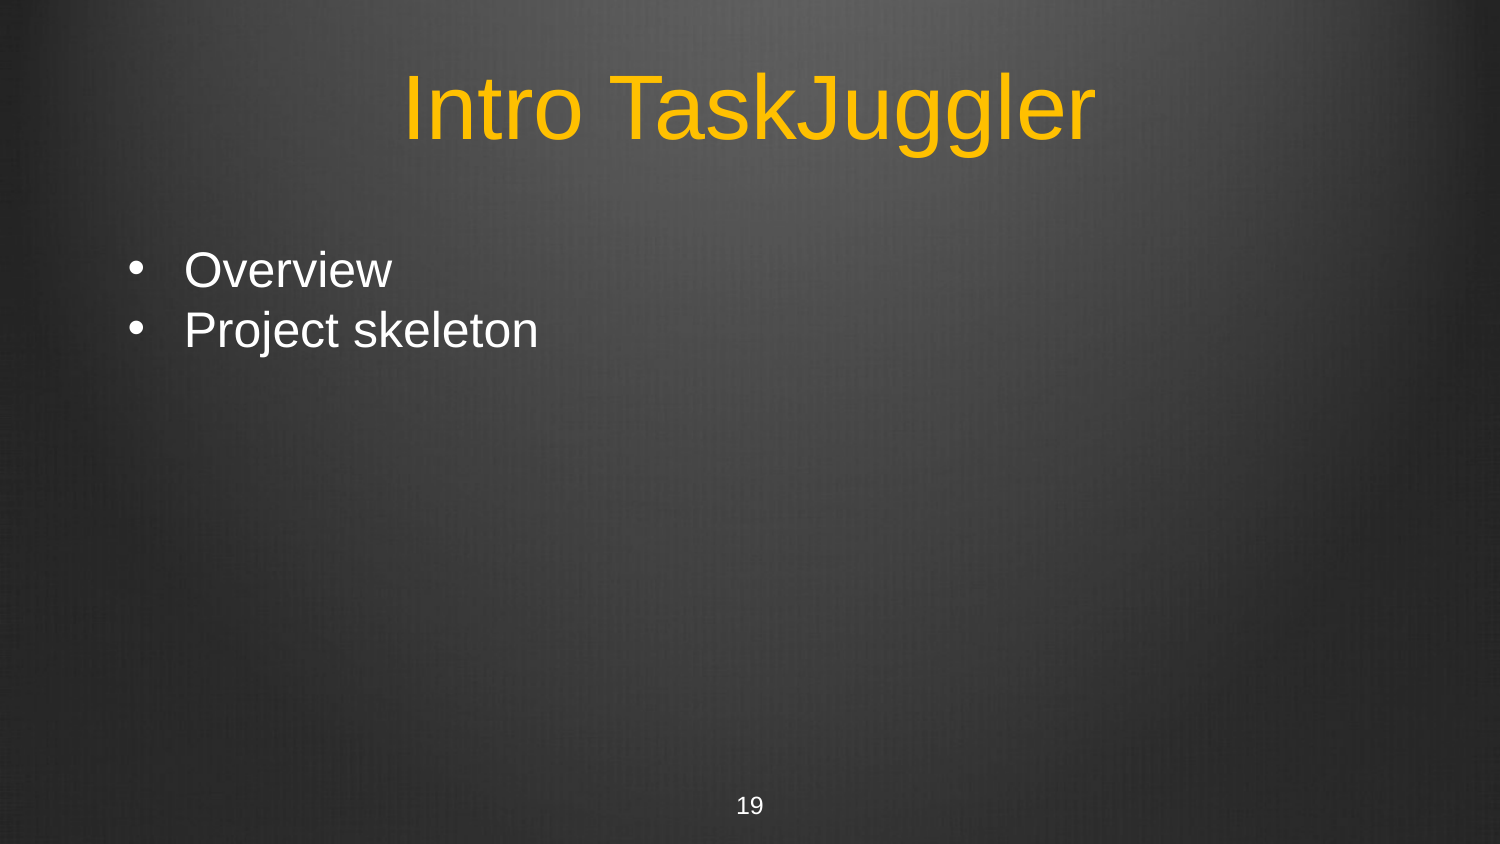

# Intro TaskJuggler
Overview
Project skeleton
19